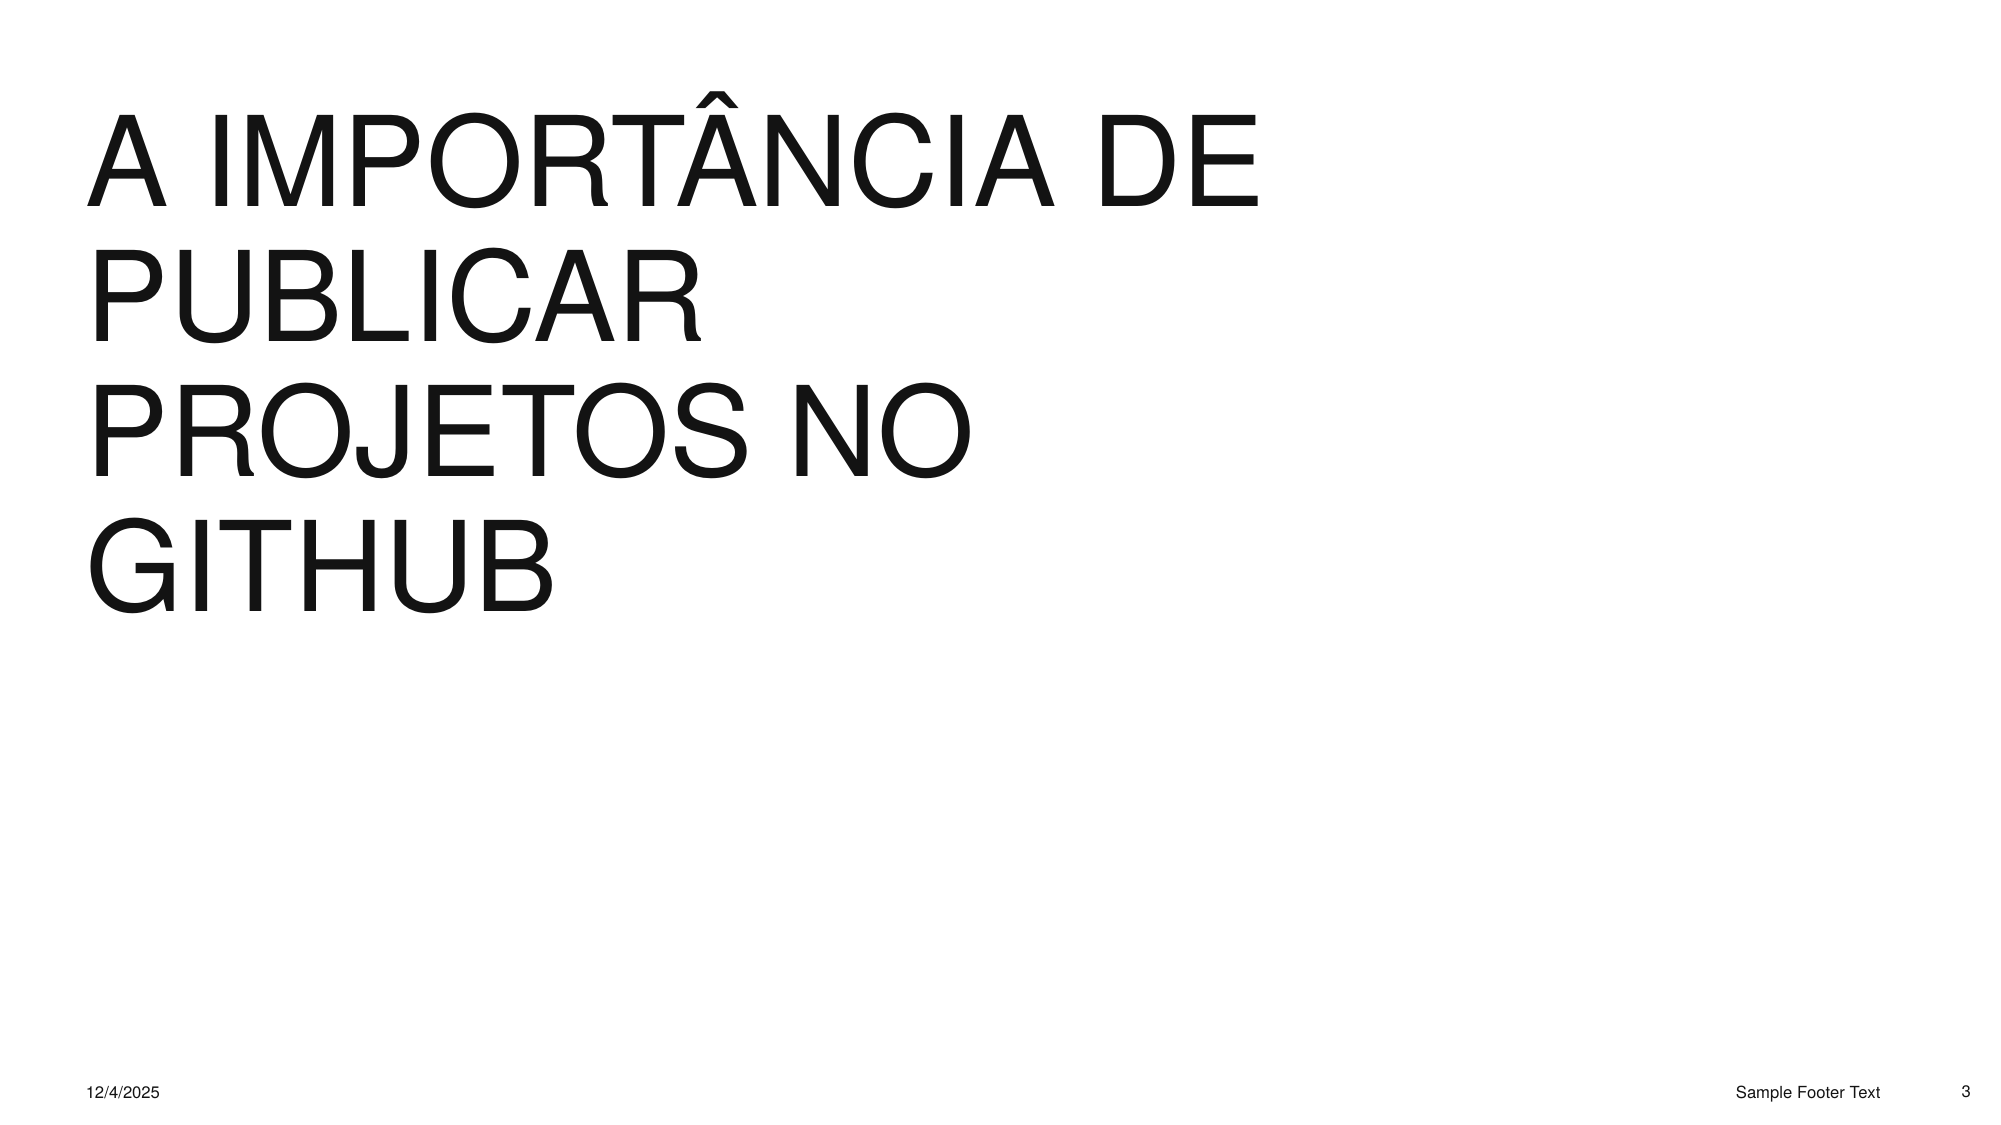

# A importância de publicar projetos no GitHub

12/4/2025
Sample Footer Text
3